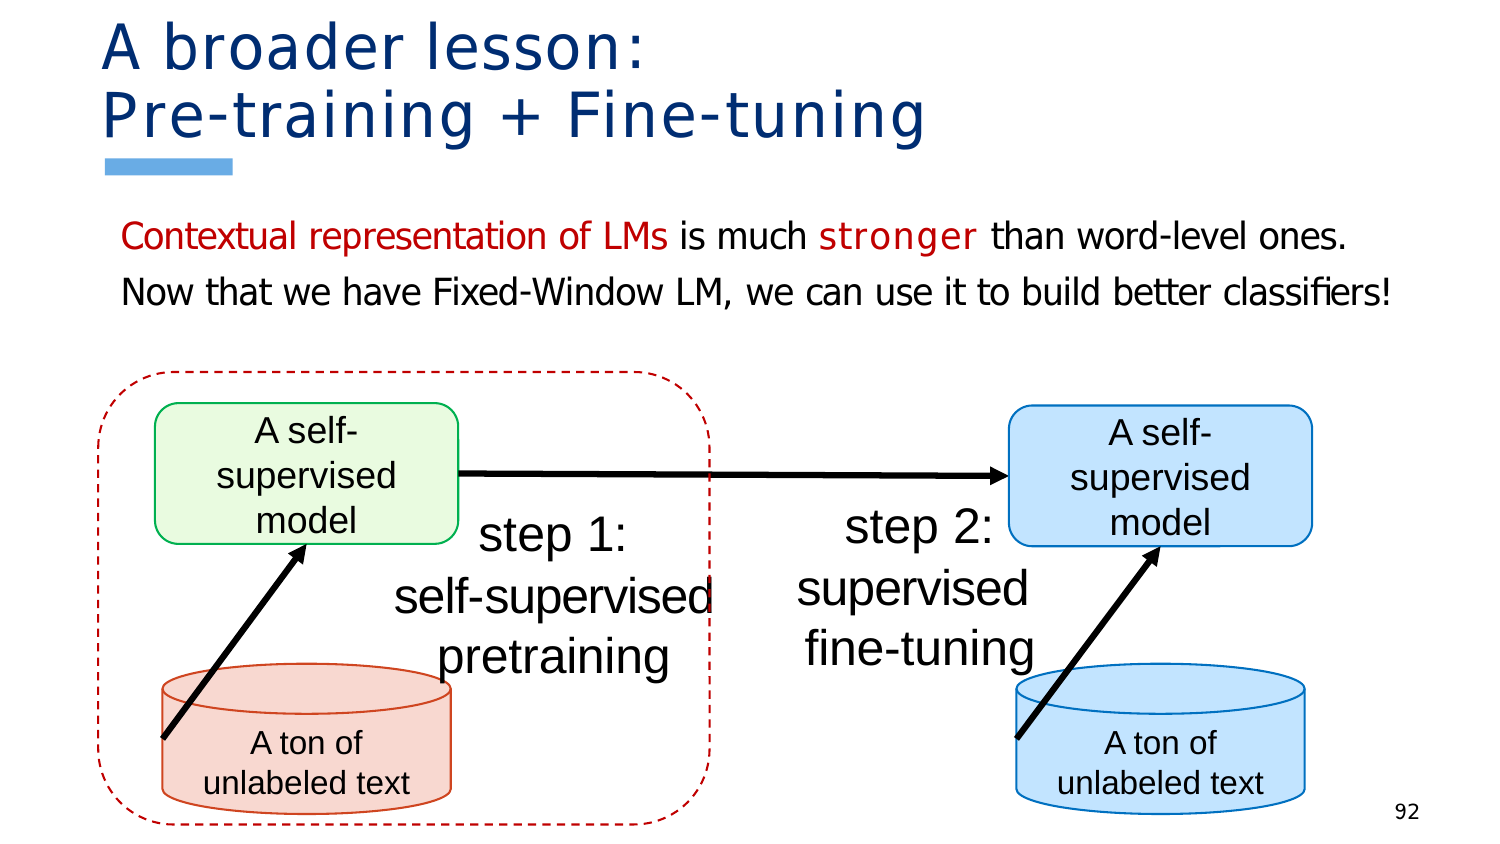

# A broader lesson: Pre-training + Fine-tuning
Contextual representation of LMs is much stronger than word-level ones.
Now that we have Fixed-Window LM, we can use it to build better classifiers!

A self-supervised model
A self-supervised model
step 2:
supervised
fine-tuning
step 1:
self-supervised pretraining
A ton of unlabeled text
A ton of unlabeled text